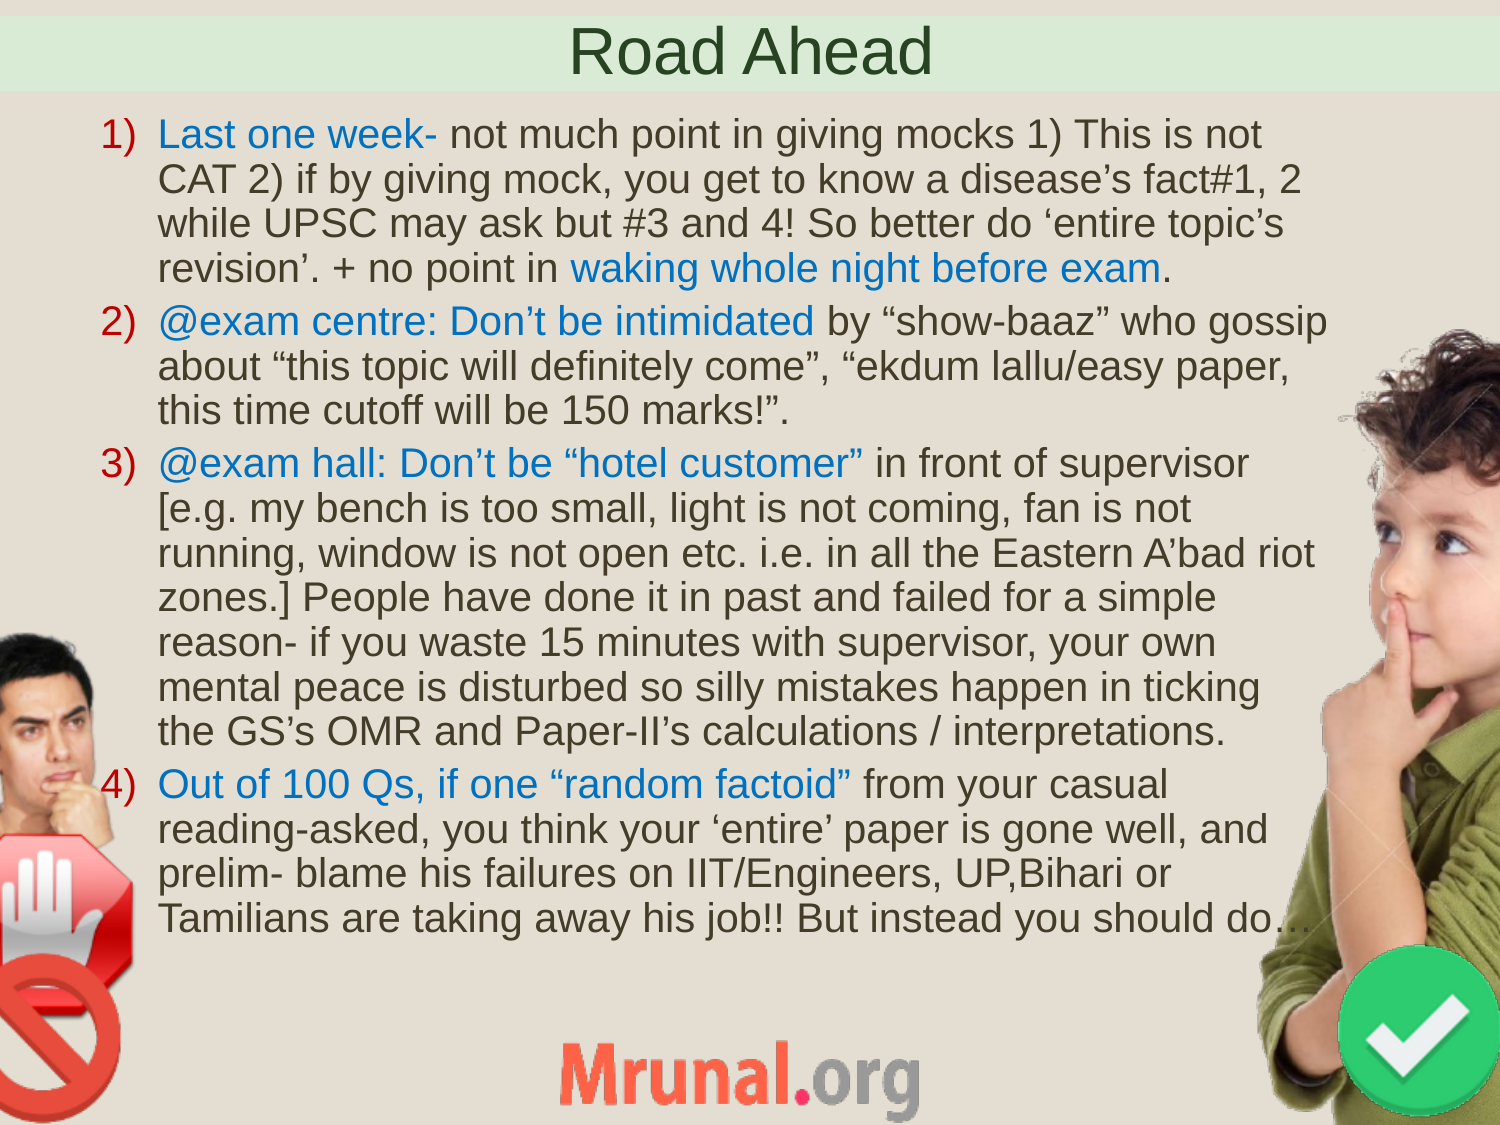

# Road Ahead
Last one week- not much point in giving mocks 1) This is not CAT 2) if by giving mock, you get to know a disease’s fact#1, 2 while UPSC may ask but #3 and 4! So better do ‘entire topic’s revision’. + no point in waking whole night before exam.
@exam centre: Don’t be intimidated by “show-baaz” who gossip about “this topic will definitely come”, “ekdum lallu/easy paper, this time cutoff will be 150 marks!”.
@exam hall: Don’t be “hotel customer” in front of supervisor [e.g. my bench is too small, light is not coming, fan is not running, window is not open etc. i.e. in all the Eastern A’bad riot zones.] People have done it in past and failed for a simple reason- if you waste 15 minutes with supervisor, your own mental peace is disturbed so silly mistakes happen in ticking the GS’s OMR and Paper-II’s calculations / interpretations.
Out of 100 Qs, if one “random factoid” from your casual reading-asked, you think your ‘entire’ paper is gone well, and prelim- blame his failures on IIT/Engineers, UP,Bihari or Tamilians are taking away his job!! But instead you should do…